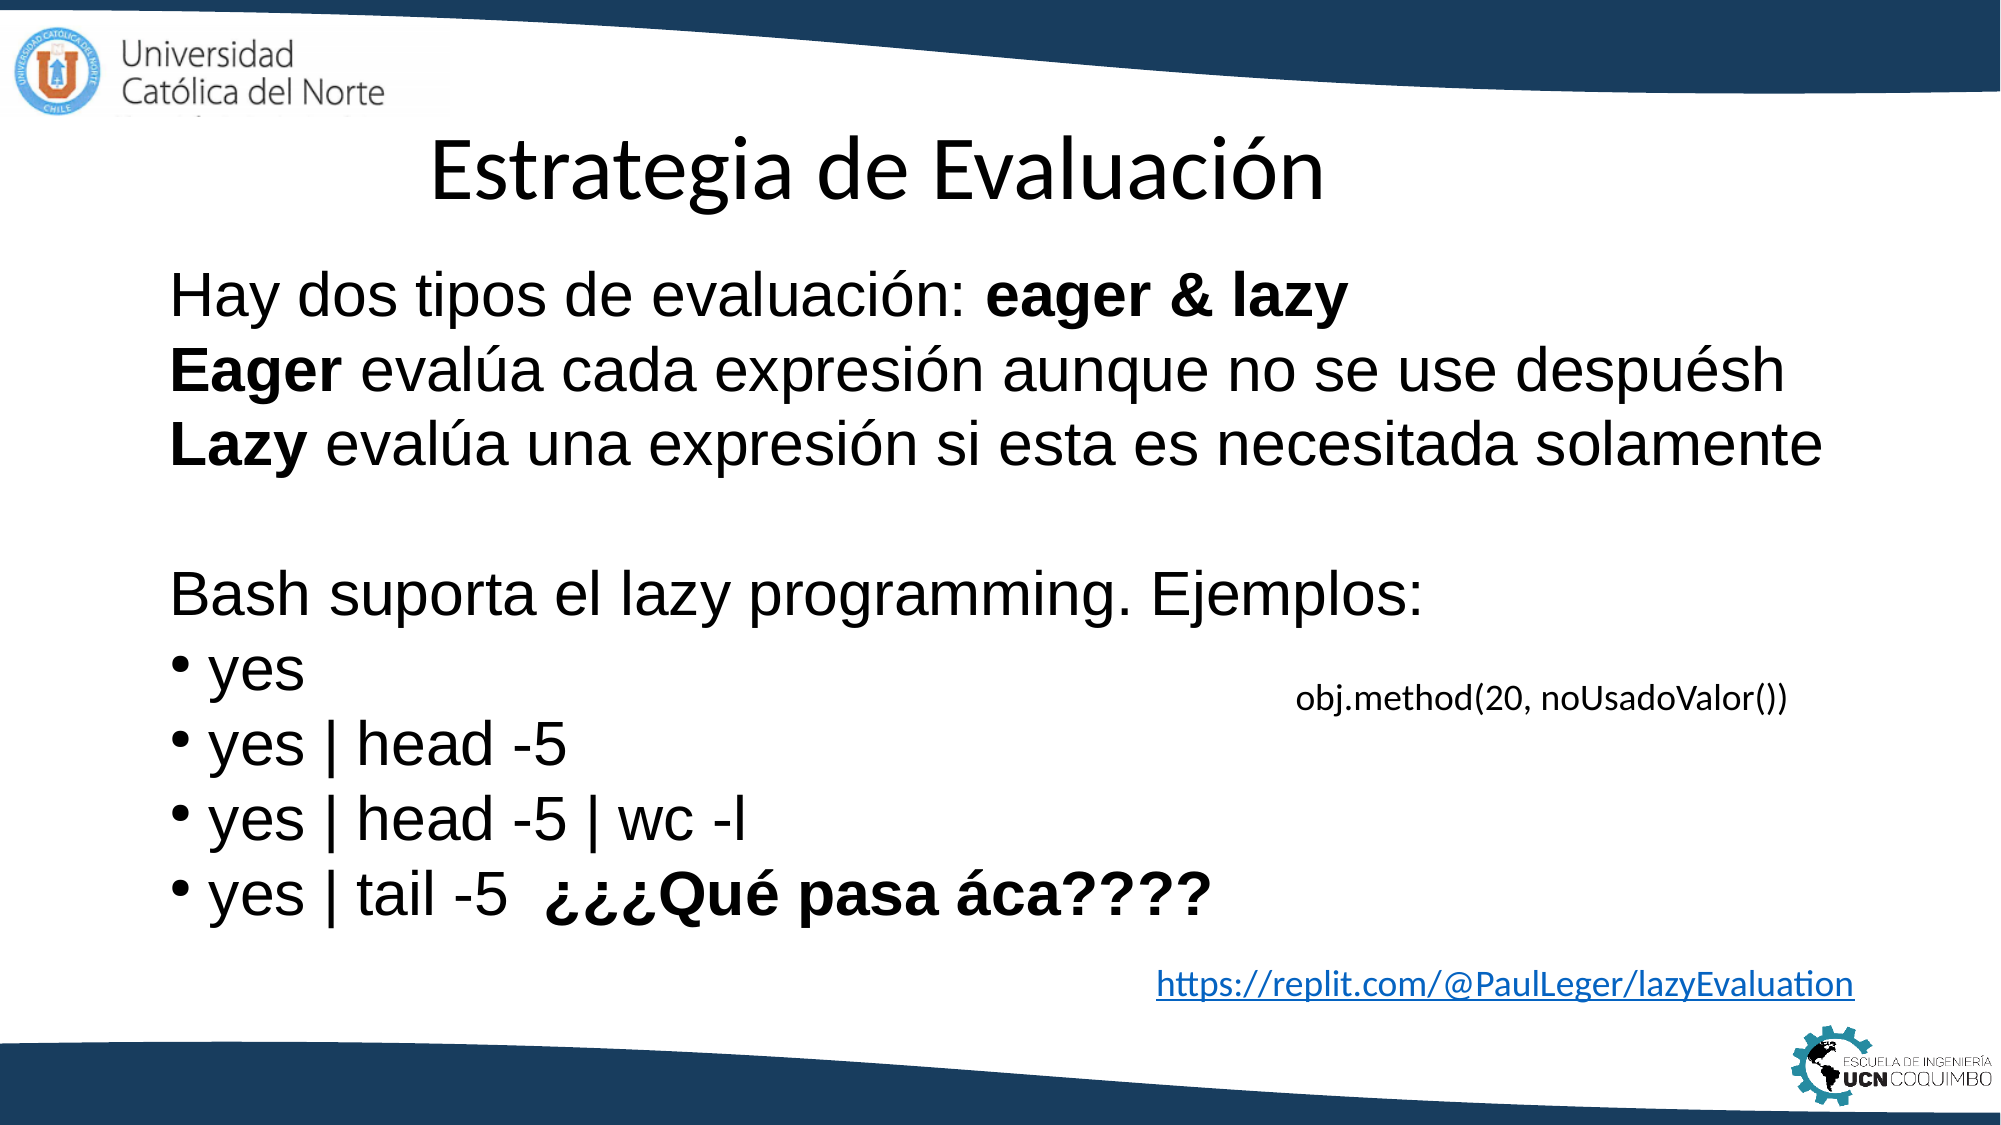

# Estrategia de Evaluación
Hay dos tipos de evaluación: eager & lazy
Eager evalúa cada expresión aunque no se use despuésh
Lazy evalúa una expresión si esta es necesitada solamente

Bash suporta el lazy programming. Ejemplos:
 yes
 yes | head -5
 yes | head -5 | wc -l
 yes | tail -5  ¿¿¿Qué pasa áca????

obj.method(20, noUsadoValor())
https://replit.com/@PaulLeger/lazyEvaluation